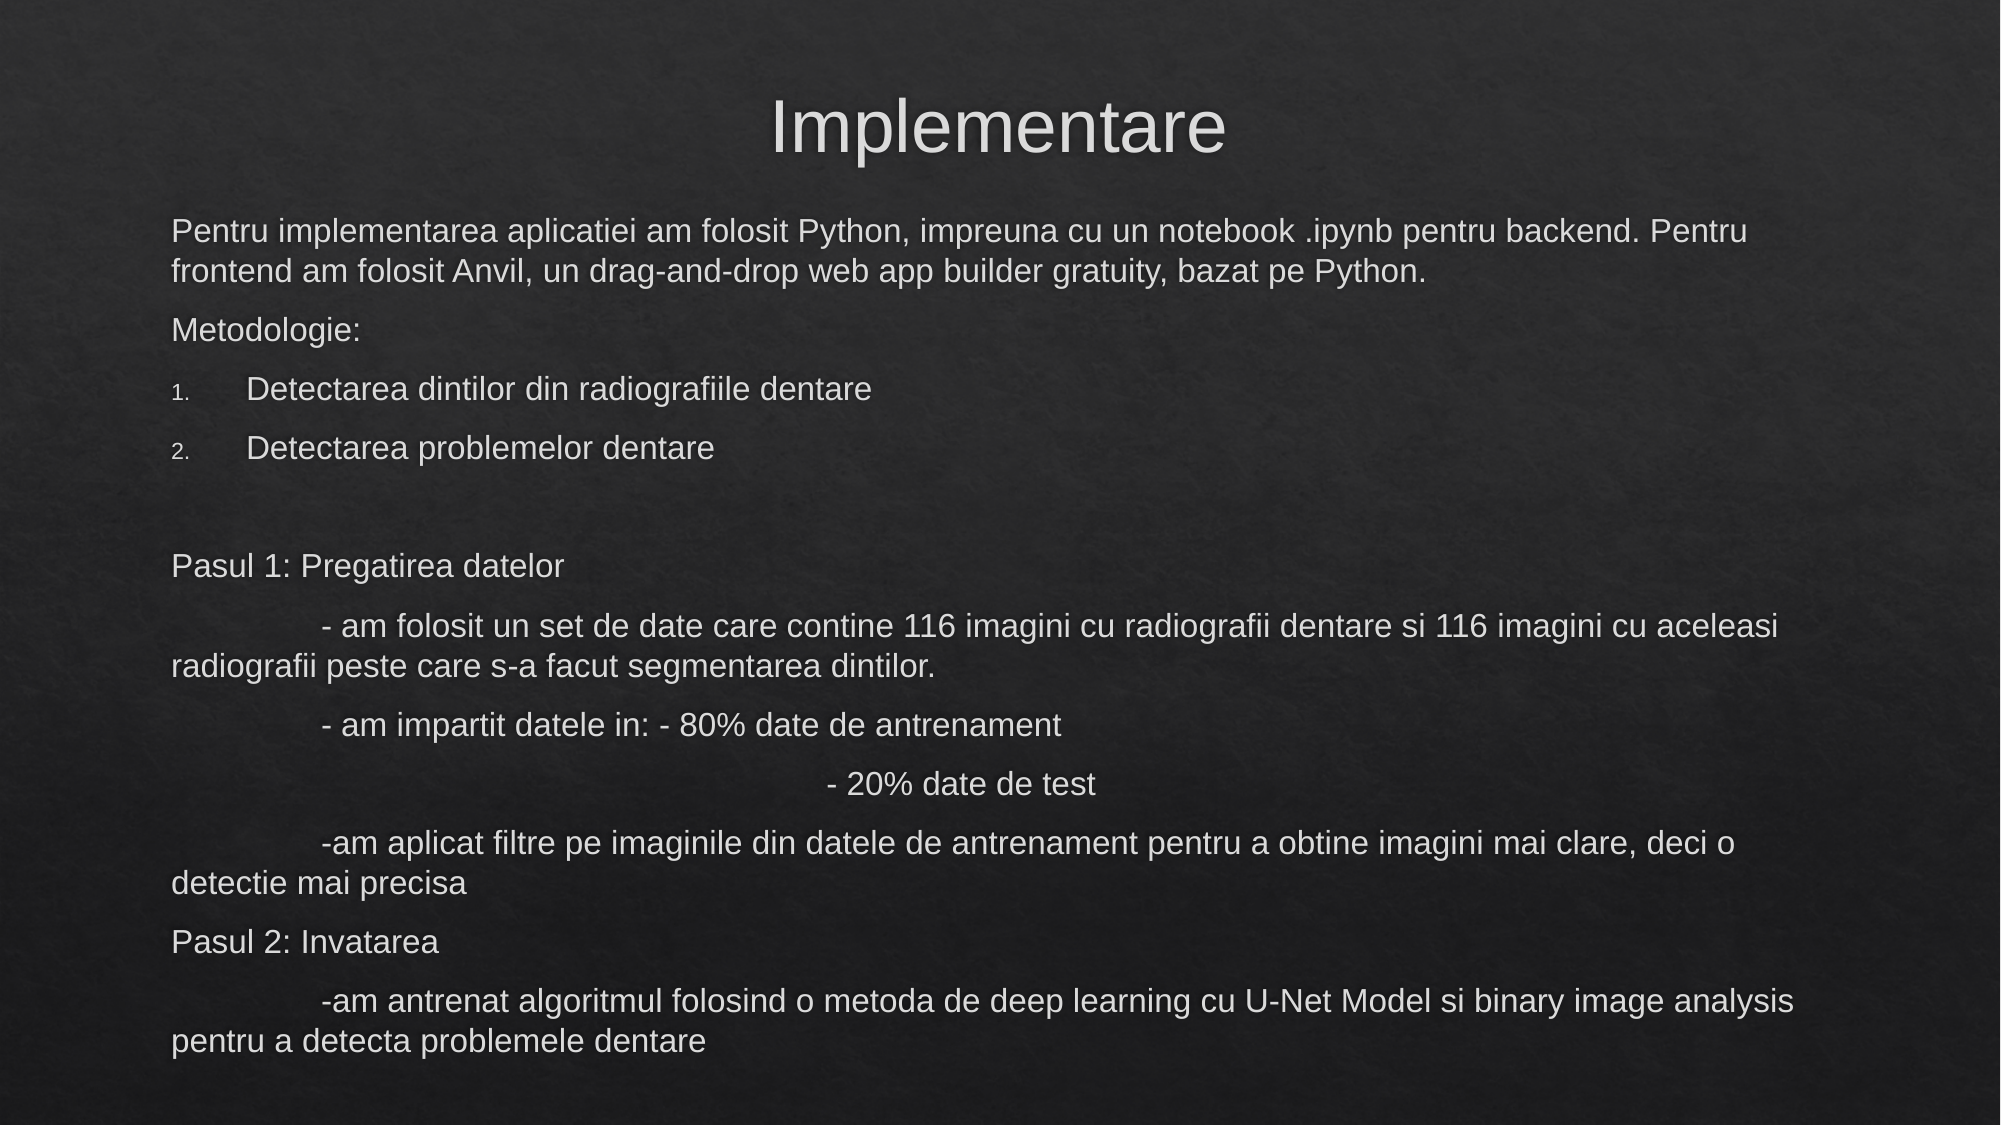

# Implementare
Pentru implementarea aplicatiei am folosit Python, impreuna cu un notebook .ipynb pentru backend. Pentru frontend am folosit Anvil, un drag-and-drop web app builder gratuity, bazat pe Python.
Metodologie:
Detectarea dintilor din radiografiile dentare
Detectarea problemelor dentare

Pasul 1: Pregatirea datelor
	- am folosit un set de date care contine 116 imagini cu radiografii dentare si 116 imagini cu aceleasi radiografii peste care s-a facut segmentarea dintilor.
	- am impartit datele in: - 80% date de antrenament
				      - 20% date de test
	-am aplicat filtre pe imaginile din datele de antrenament pentru a obtine imagini mai clare, deci o detectie mai precisa
Pasul 2: Invatarea
	-am antrenat algoritmul folosind o metoda de deep learning cu U-Net Model si binary image analysis pentru a detecta problemele dentare